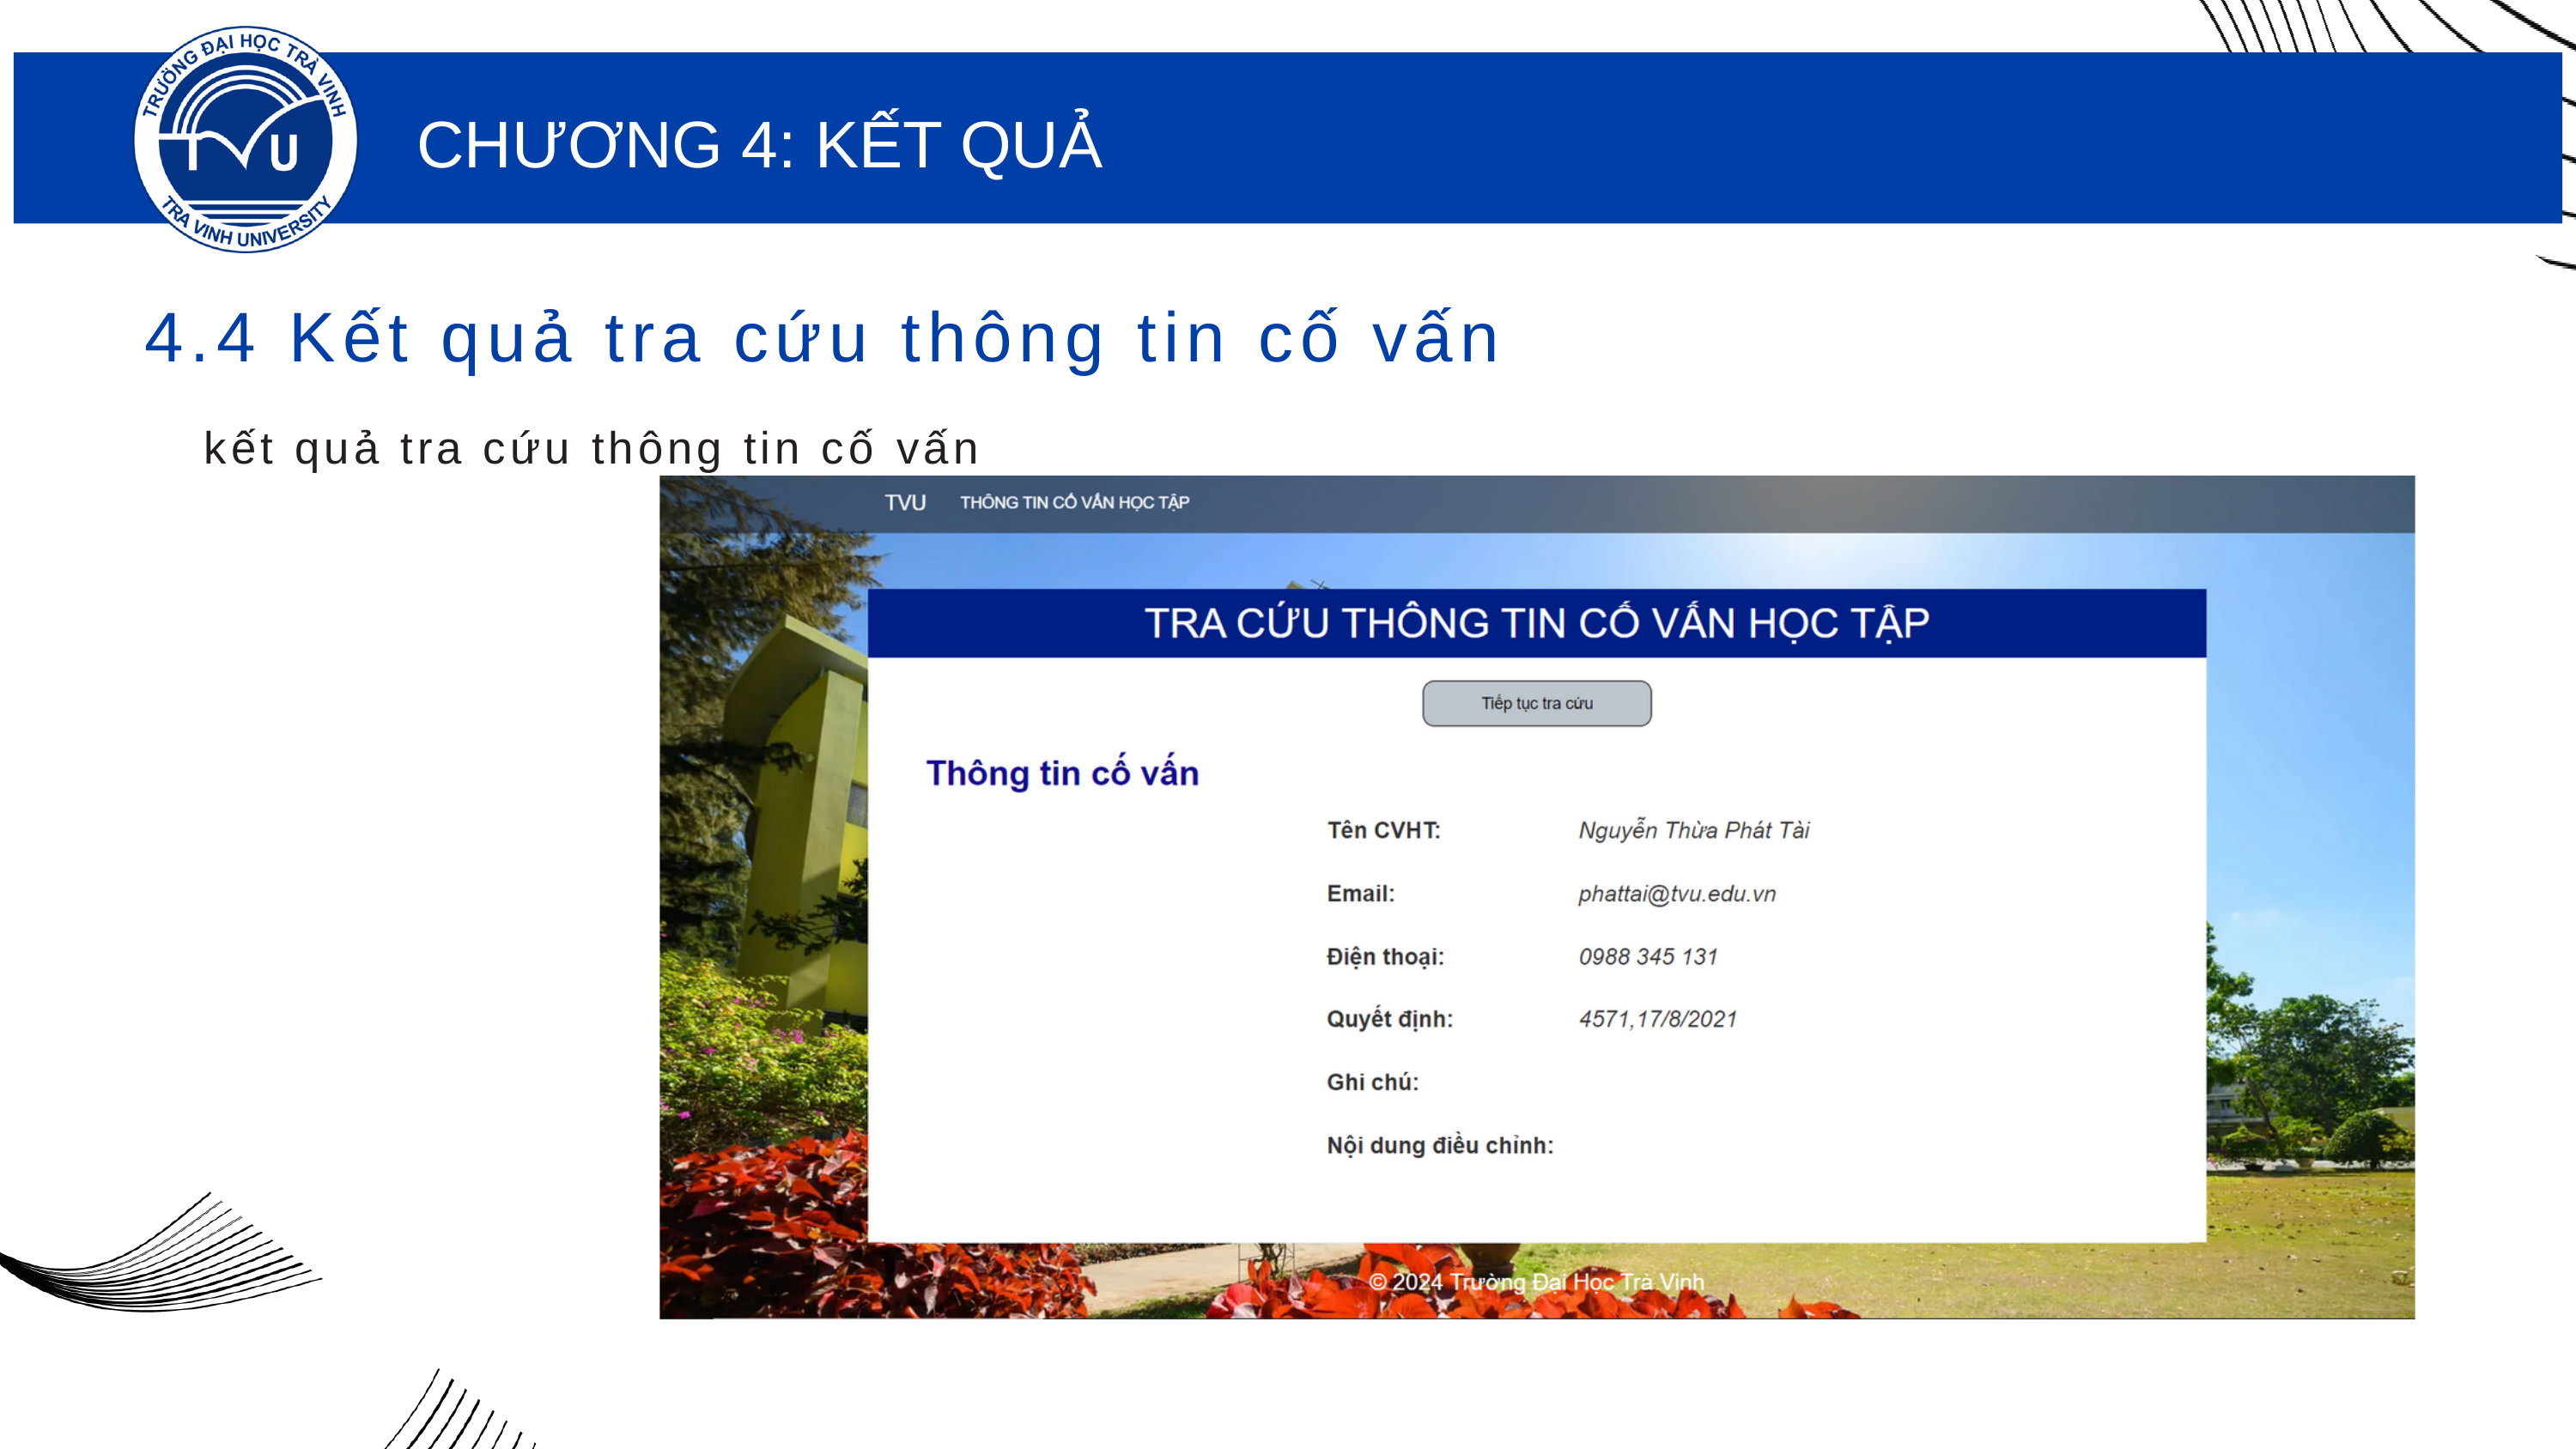

CHƯƠNG 4: KẾT QUẢ
4.4 Kết quả tra cứu thông tin cố vấn
1
kết quả tra cứu thông tin cố vấn

3